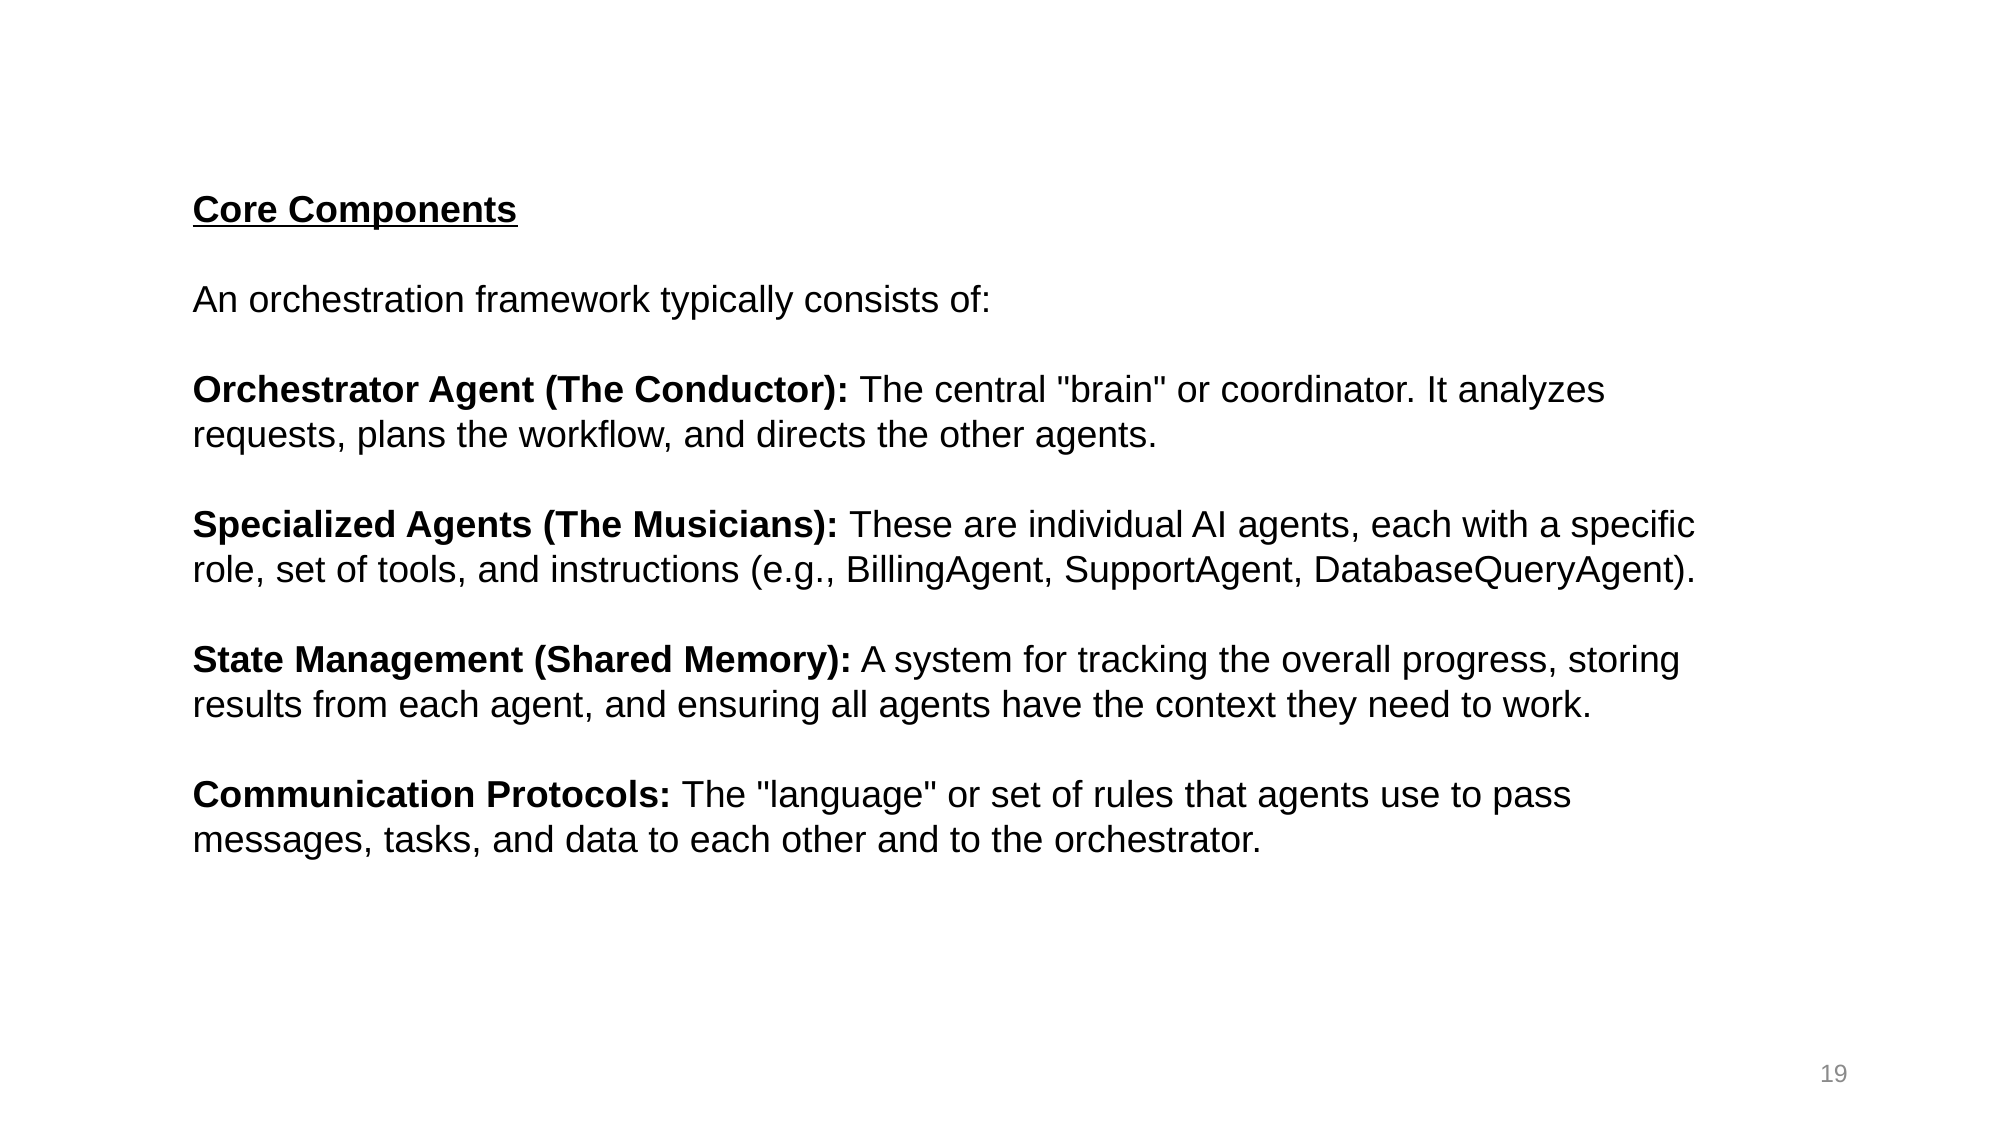

Core Components

An orchestration framework typically consists of:

Orchestrator Agent (The Conductor): The central "brain" or coordinator. It analyzes requests, plans the workflow, and directs the other agents.

Specialized Agents (The Musicians): These are individual AI agents, each with a specific role, set of tools, and instructions (e.g., BillingAgent, SupportAgent, DatabaseQueryAgent).

State Management (Shared Memory): A system for tracking the overall progress, storing results from each agent, and ensuring all agents have the context they need to work.

Communication Protocols: The "language" or set of rules that agents use to pass messages, tasks, and data to each other and to the orchestrator.
19